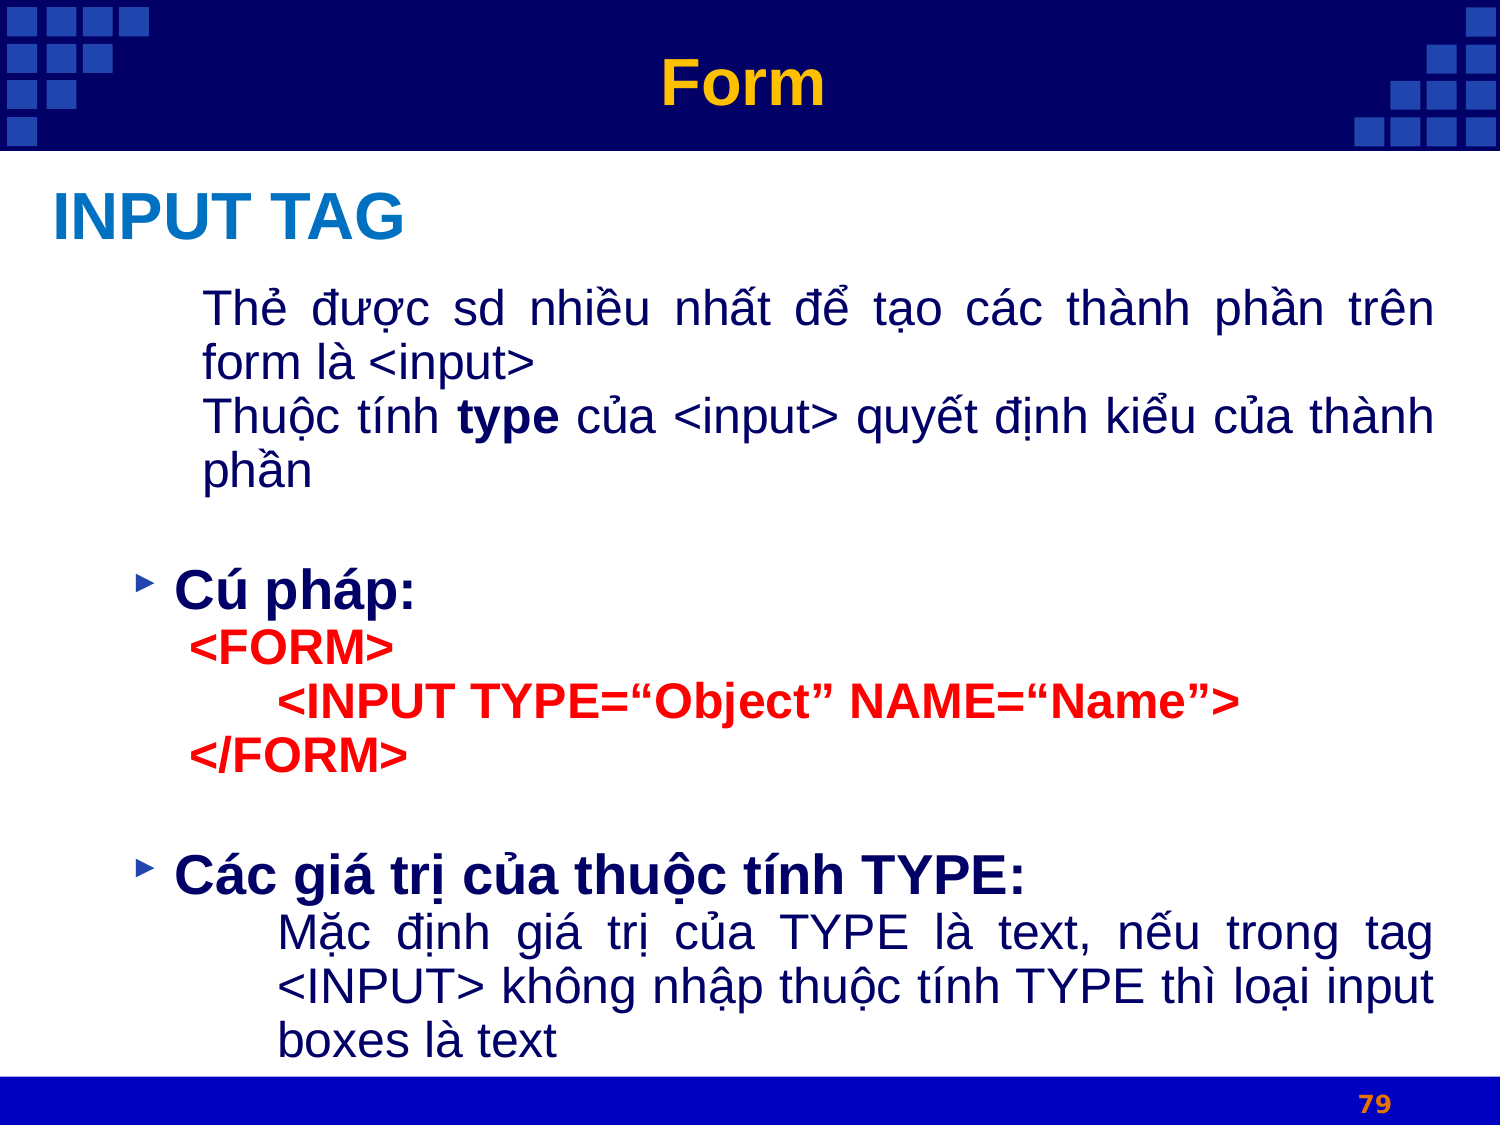

# Form
INPUT TAG
Thẻ được sd nhiều nhất để tạo các thành phần trên form là <input>
Thuộc tính type của <input> quyết định kiểu của thành phần

Cú pháp:
<FORM>
	<INPUT TYPE=“Object” NAME=“Name”>
</FORM>

Các giá trị của thuộc tính TYPE:
	Mặc định giá trị của TYPE là text, nếu trong tag <INPUT> không nhập thuộc tính TYPE thì loại input boxes là text
79